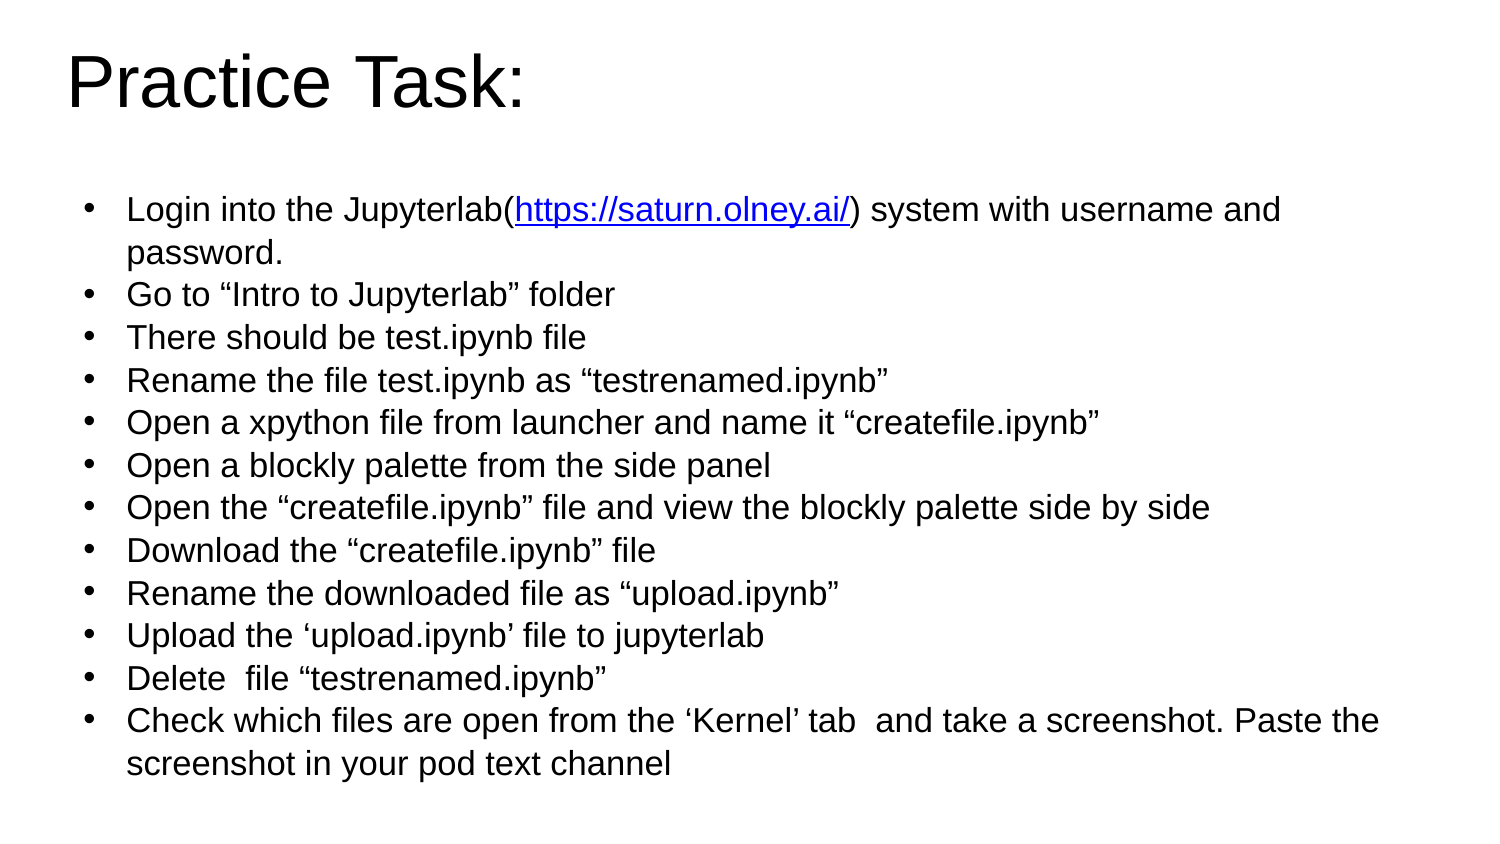

# Practice Task:
Login into the Jupyterlab(https://saturn.olney.ai/) system with username and password.
Go to “Intro to Jupyterlab” folder
There should be test.ipynb file
Rename the file test.ipynb as “testrenamed.ipynb”
Open a xpython file from launcher and name it “createfile.ipynb”
Open a blockly palette from the side panel
Open the “createfile.ipynb” file and view the blockly palette side by side
Download the “createfile.ipynb” file
Rename the downloaded file as “upload.ipynb”
Upload the ‘upload.ipynb’ file to jupyterlab
Delete  file “testrenamed.ipynb”
Check which files are open from the ‘Kernel’ tab  and take a screenshot. Paste the screenshot in your pod text channel